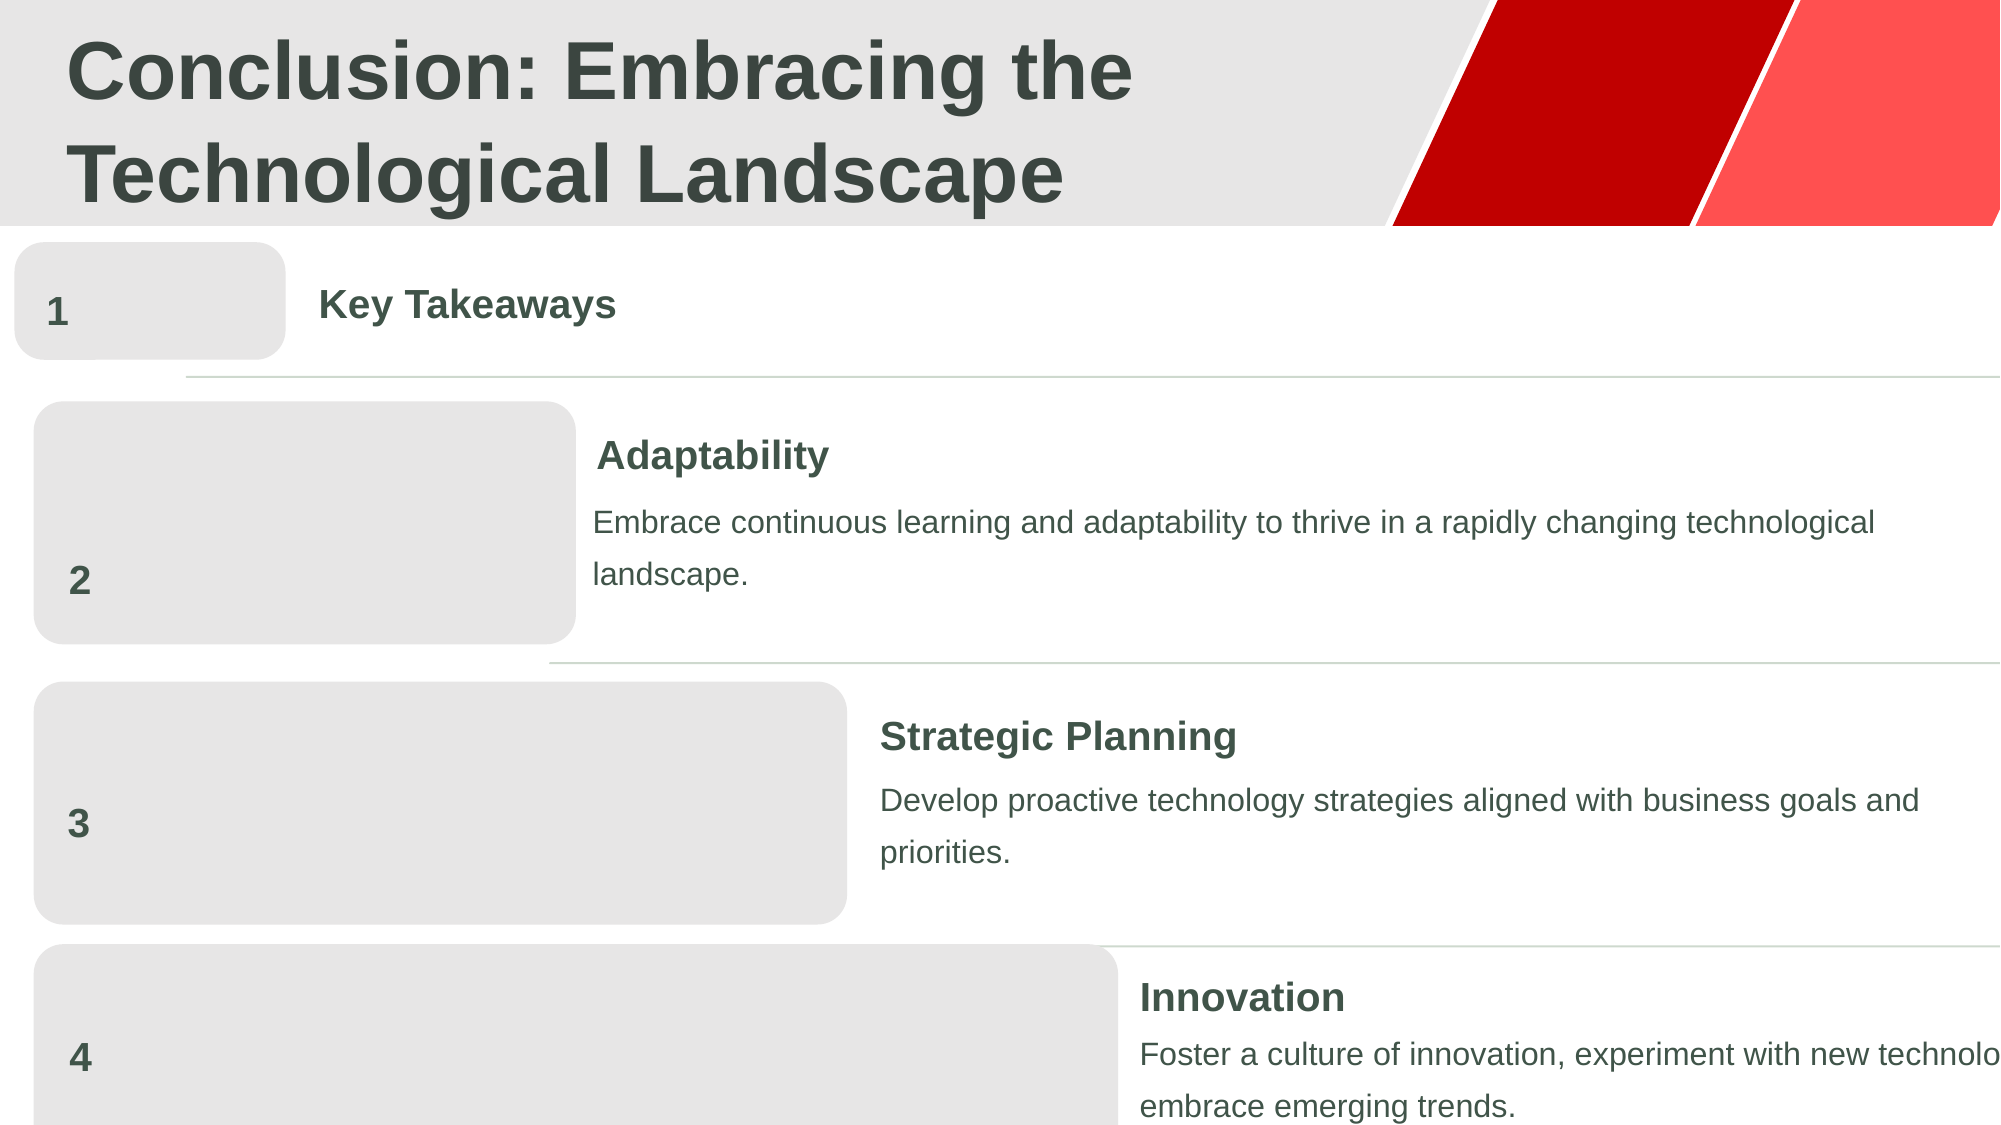

Conclusion: Embracing the Technological Landscape

1
Key Takeaways

Adaptability
Embrace continuous learning and adaptability to thrive in a rapidly changing technological landscape.
2

Strategic Planning
Develop proactive technology strategies aligned with business goals and priorities.
3

Innovation
4
Foster a culture of innovation, experiment with new technologies, and embrace emerging trends.